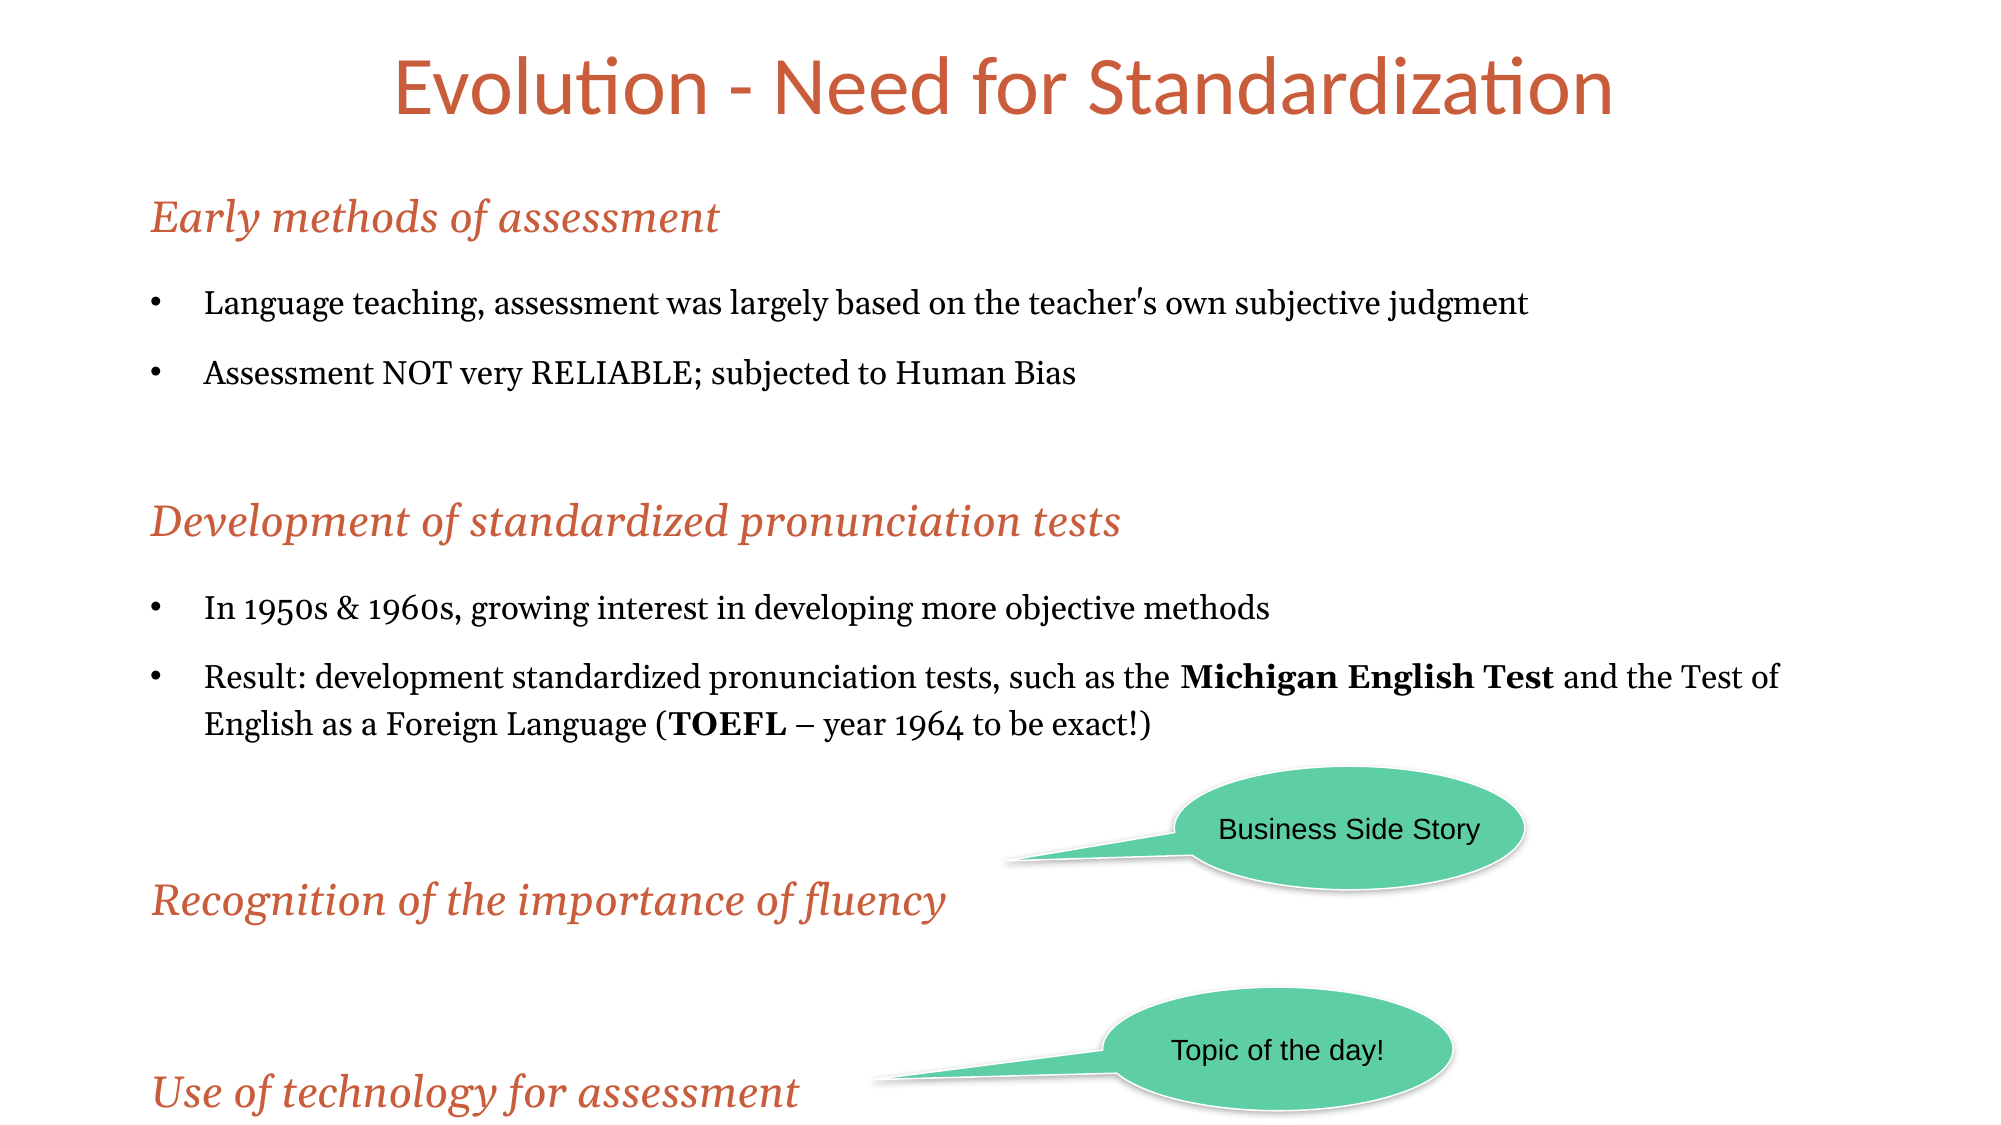

# Evolution - Need for Standardization
Early methods of assessment
Language teaching, assessment was largely based on the teacher's own subjective judgment
Assessment NOT very RELIABLE; subjected to Human Bias

Development of standardized pronunciation tests
In 1950s & 1960s, growing interest in developing more objective methods
Result: development standardized pronunciation tests, such as the Michigan English Test and the Test of English as a Foreign Language (TOEFL – year 1964 to be exact!)

Recognition of the importance of fluency

Use of technology for assessment

Business Side Story
Topic of the day!